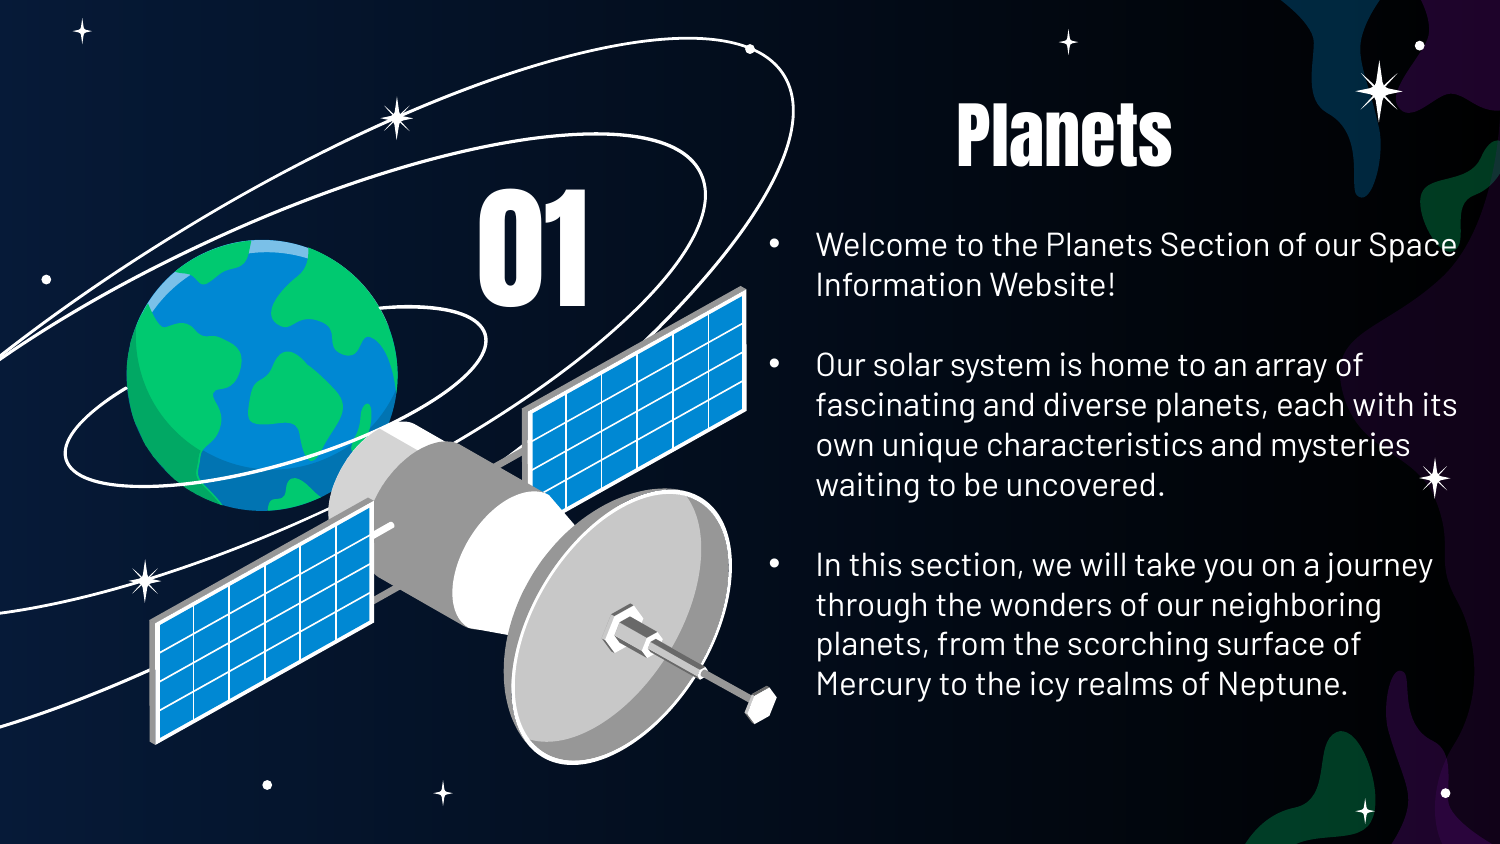

# Planets
01
Welcome to the Planets Section of our Space Information Website!

Our solar system is home to an array of fascinating and diverse planets, each with its own unique characteristics and mysteries waiting to be uncovered.

In this section, we will take you on a journey through the wonders of our neighboring planets, from the scorching surface of Mercury to the icy realms of Neptune.